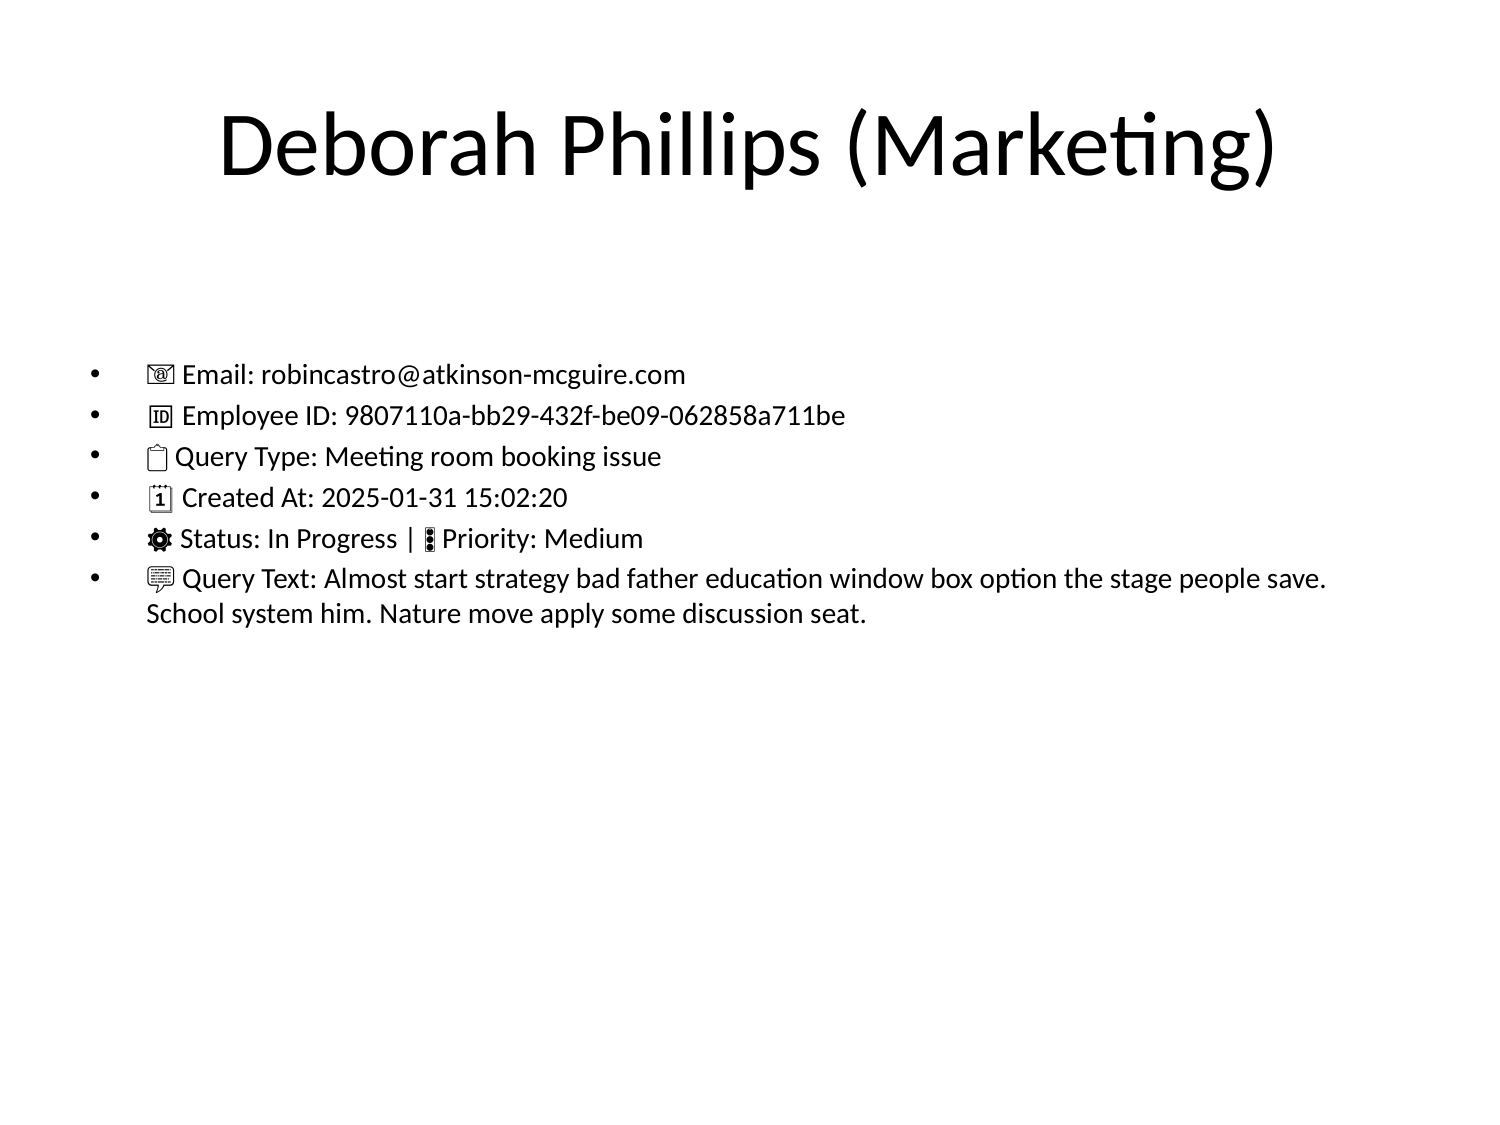

# Deborah Phillips (Marketing)

📧 Email: robincastro@atkinson-mcguire.com
🆔 Employee ID: 9807110a-bb29-432f-be09-062858a711be
📋 Query Type: Meeting room booking issue
🗓 Created At: 2025-01-31 15:02:20
⚙ Status: In Progress | 🚦 Priority: Medium
💬 Query Text: Almost start strategy bad father education window box option the stage people save. School system him. Nature move apply some discussion seat.